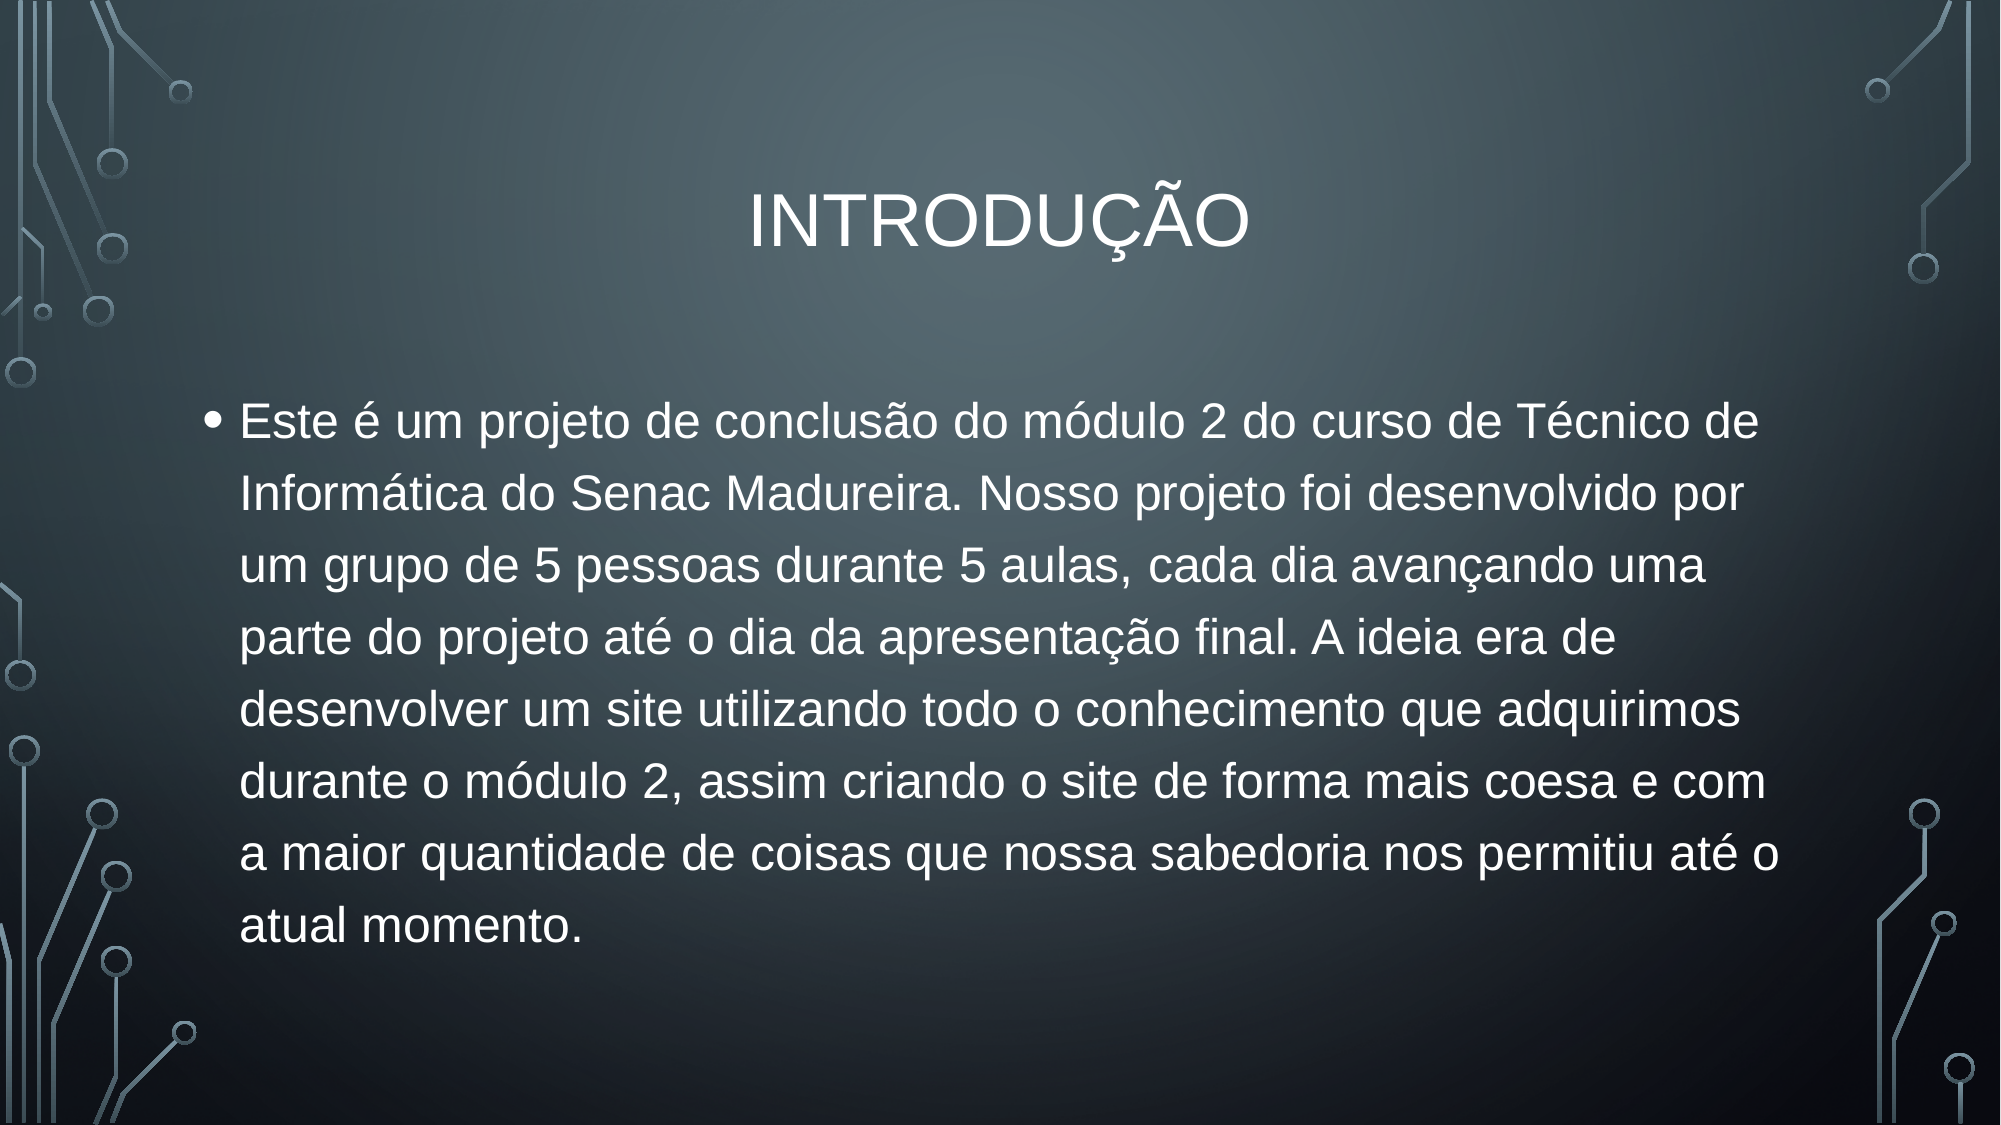

# introdução
Este é um projeto de conclusão do módulo 2 do curso de Técnico de Informática do Senac Madureira. Nosso projeto foi desenvolvido por um grupo de 5 pessoas durante 5 aulas, cada dia avançando uma parte do projeto até o dia da apresentação final. A ideia era de desenvolver um site utilizando todo o conhecimento que adquirimos durante o módulo 2, assim criando o site de forma mais coesa e com a maior quantidade de coisas que nossa sabedoria nos permitiu até o atual momento.